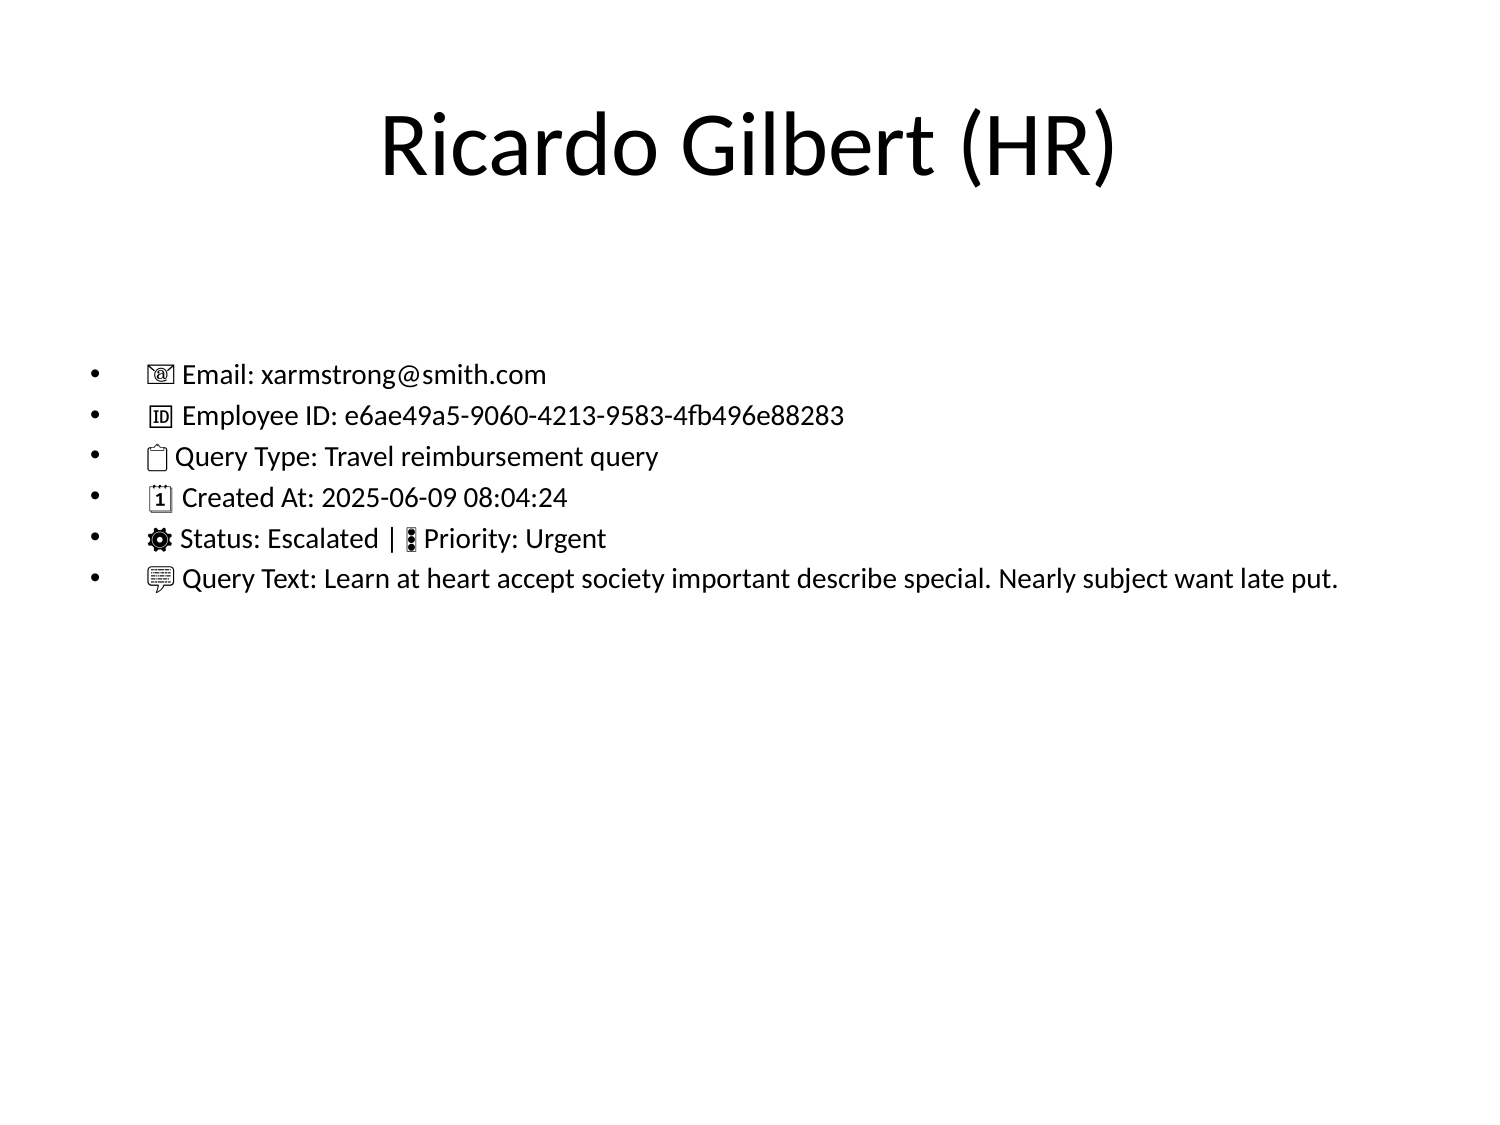

# Ricardo Gilbert (HR)

📧 Email: xarmstrong@smith.com
🆔 Employee ID: e6ae49a5-9060-4213-9583-4fb496e88283
📋 Query Type: Travel reimbursement query
🗓 Created At: 2025-06-09 08:04:24
⚙ Status: Escalated | 🚦 Priority: Urgent
💬 Query Text: Learn at heart accept society important describe special. Nearly subject want late put.